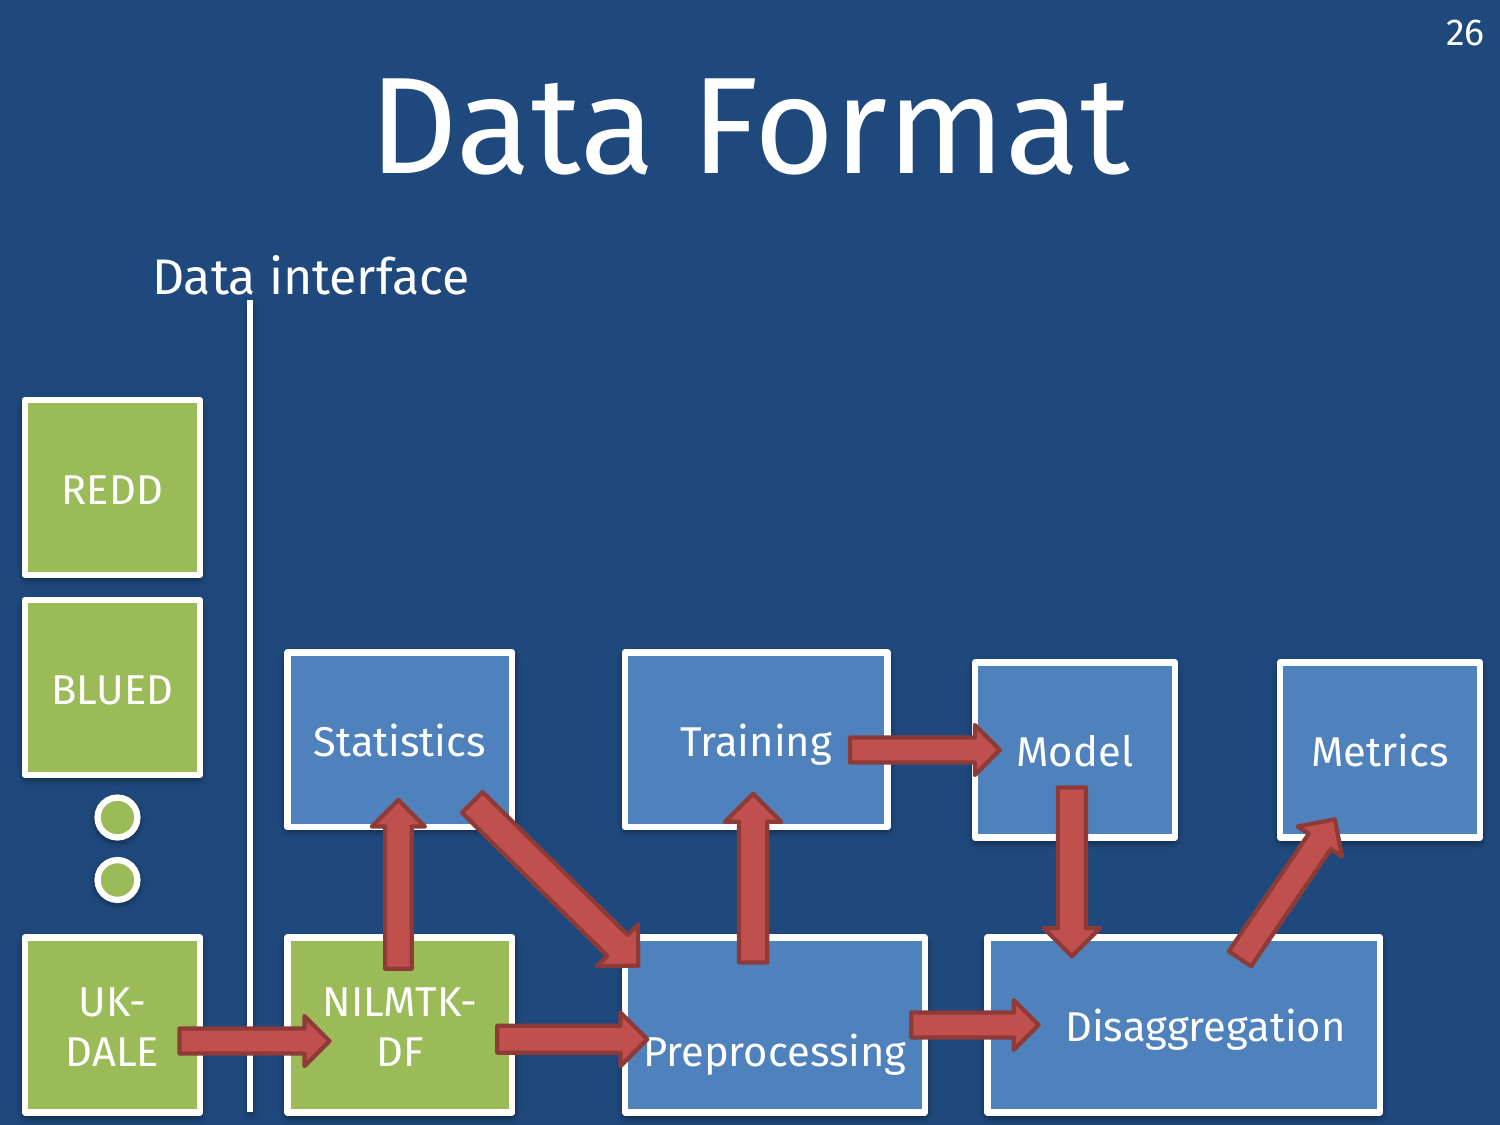

26
# Data Format
Data interface
REDD
BLUED
Statistics
Training
Model
Metrics

UK-DALE
NILMTK-DF
 Preprocessing
    Disaggregation